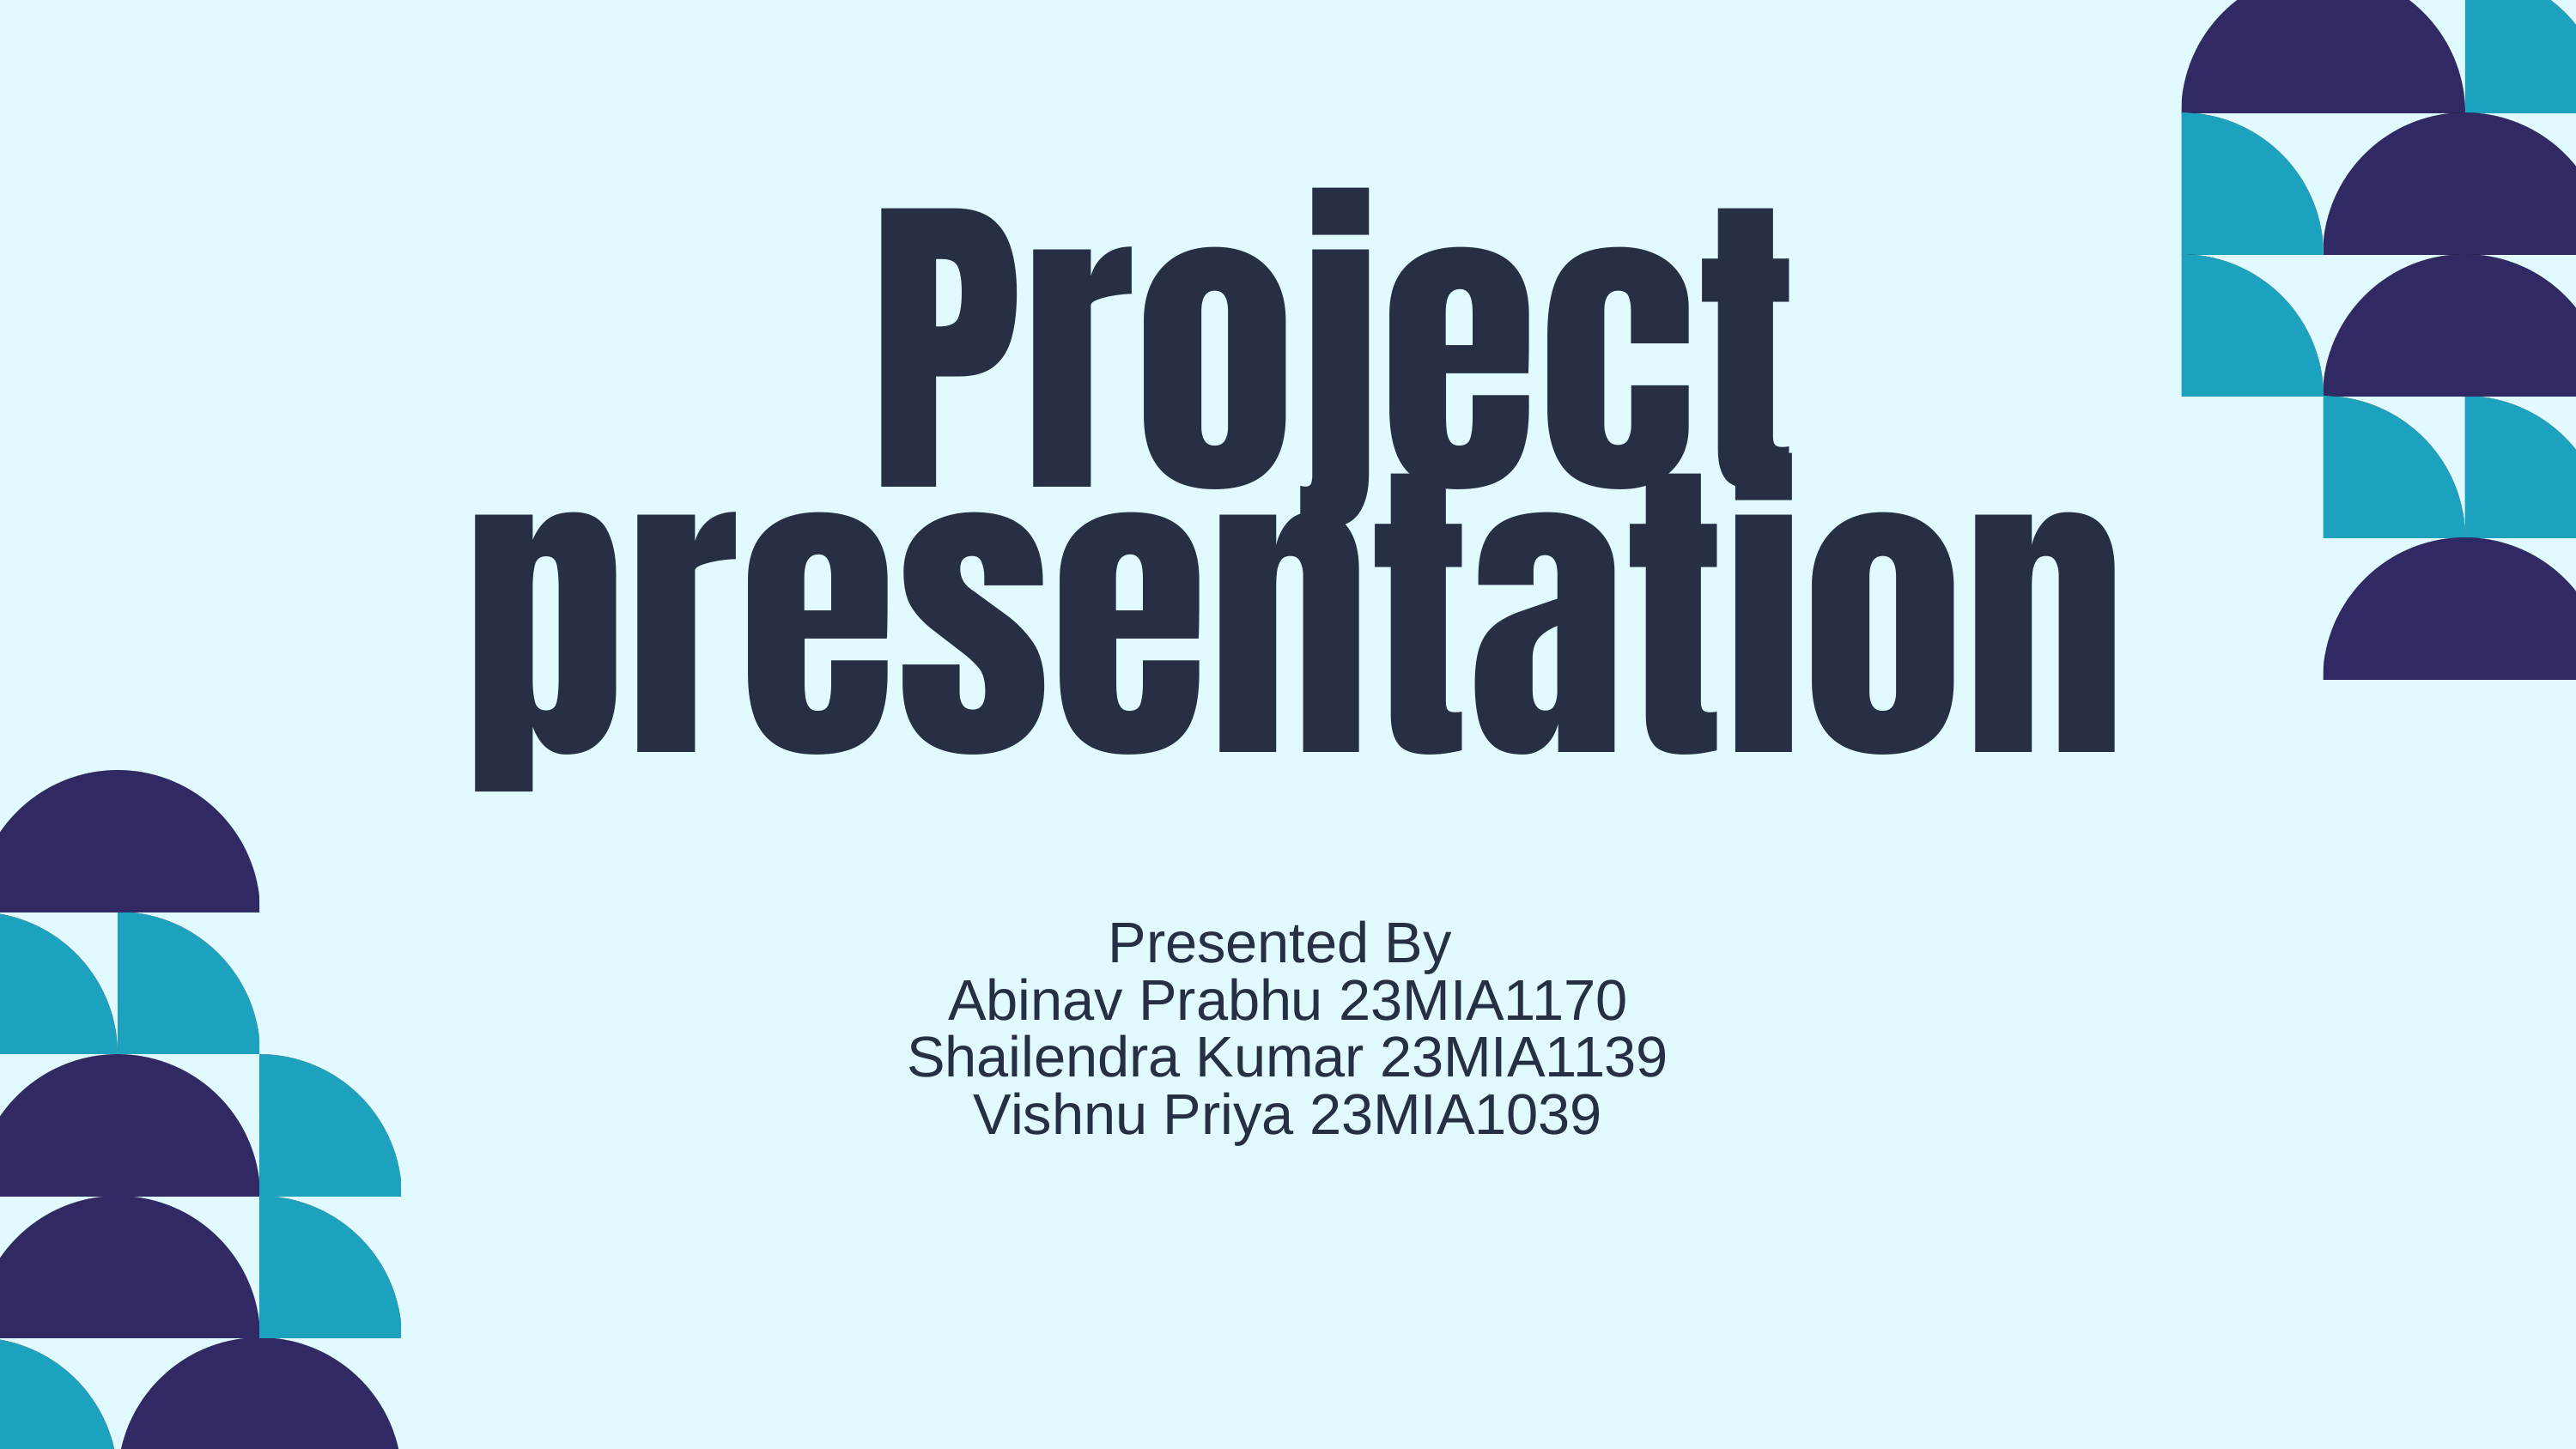

Project
presentation

Presented By
Abinav Prabhu 23MIA1170
Shailendra Kumar 23MIA1139
Vishnu Priya 23MIA1039